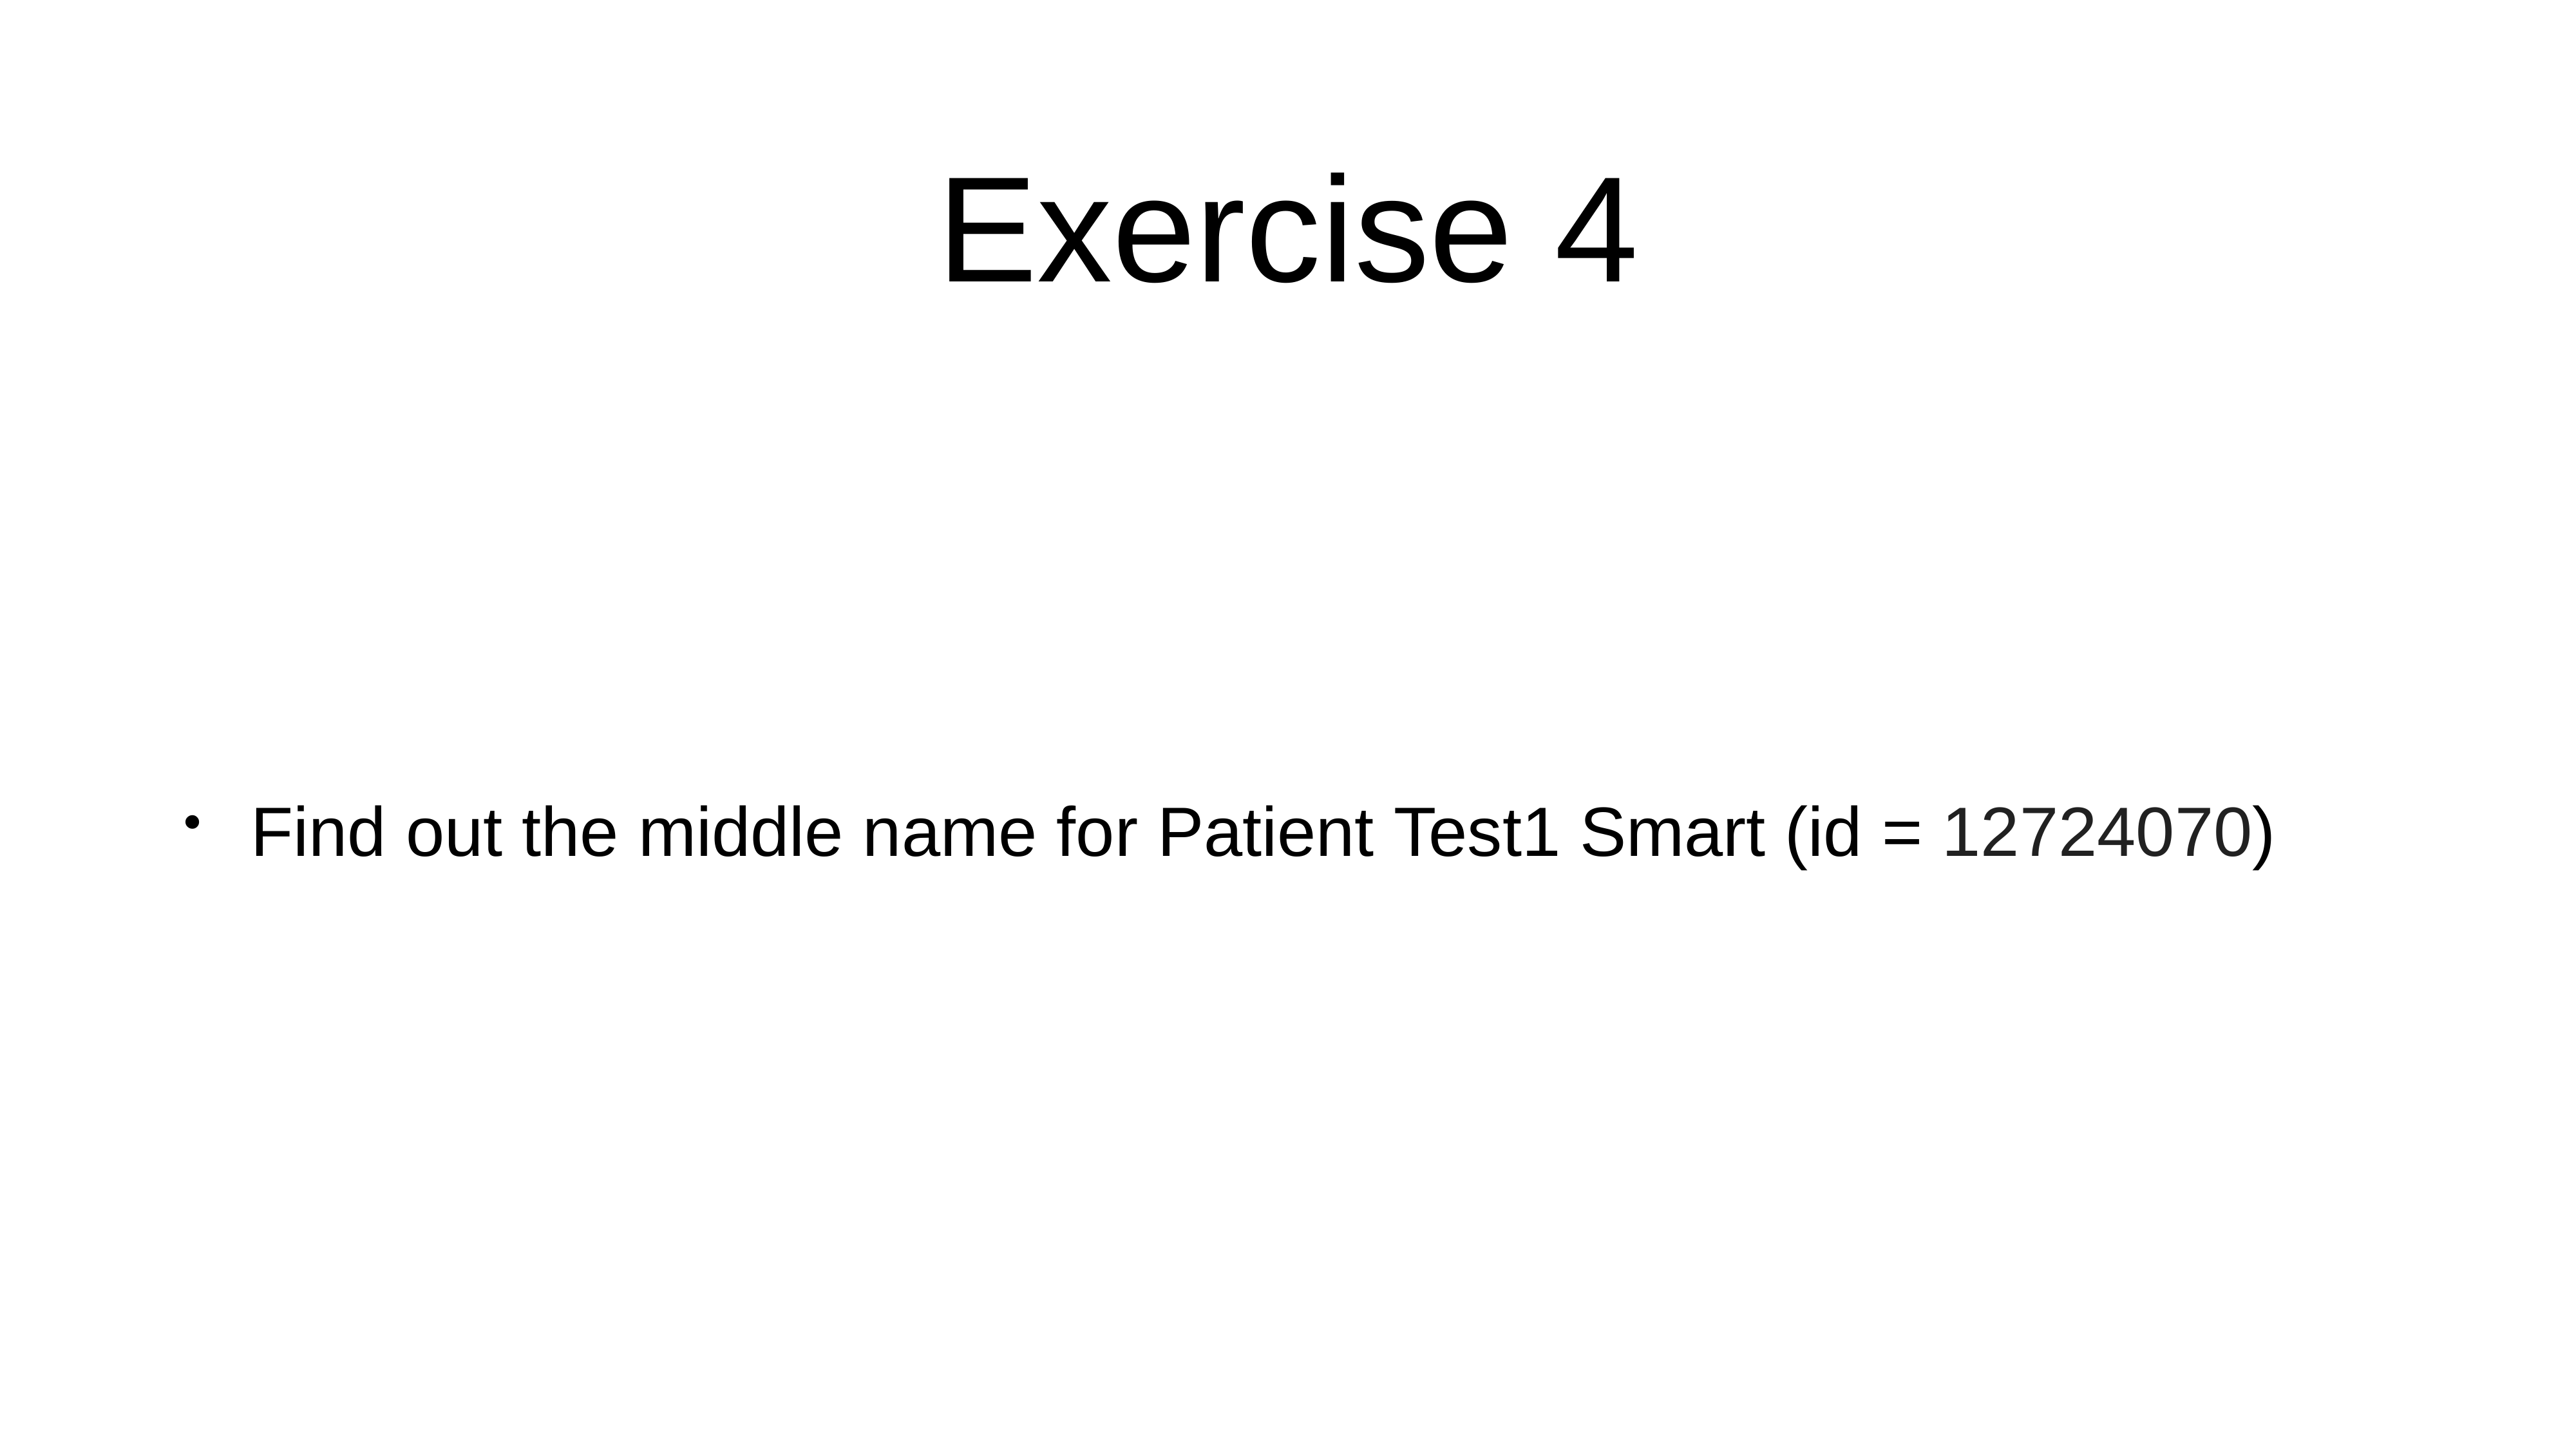

# Exercise 4
Find out the middle name for Patient Test1 Smart (id = 12724070)